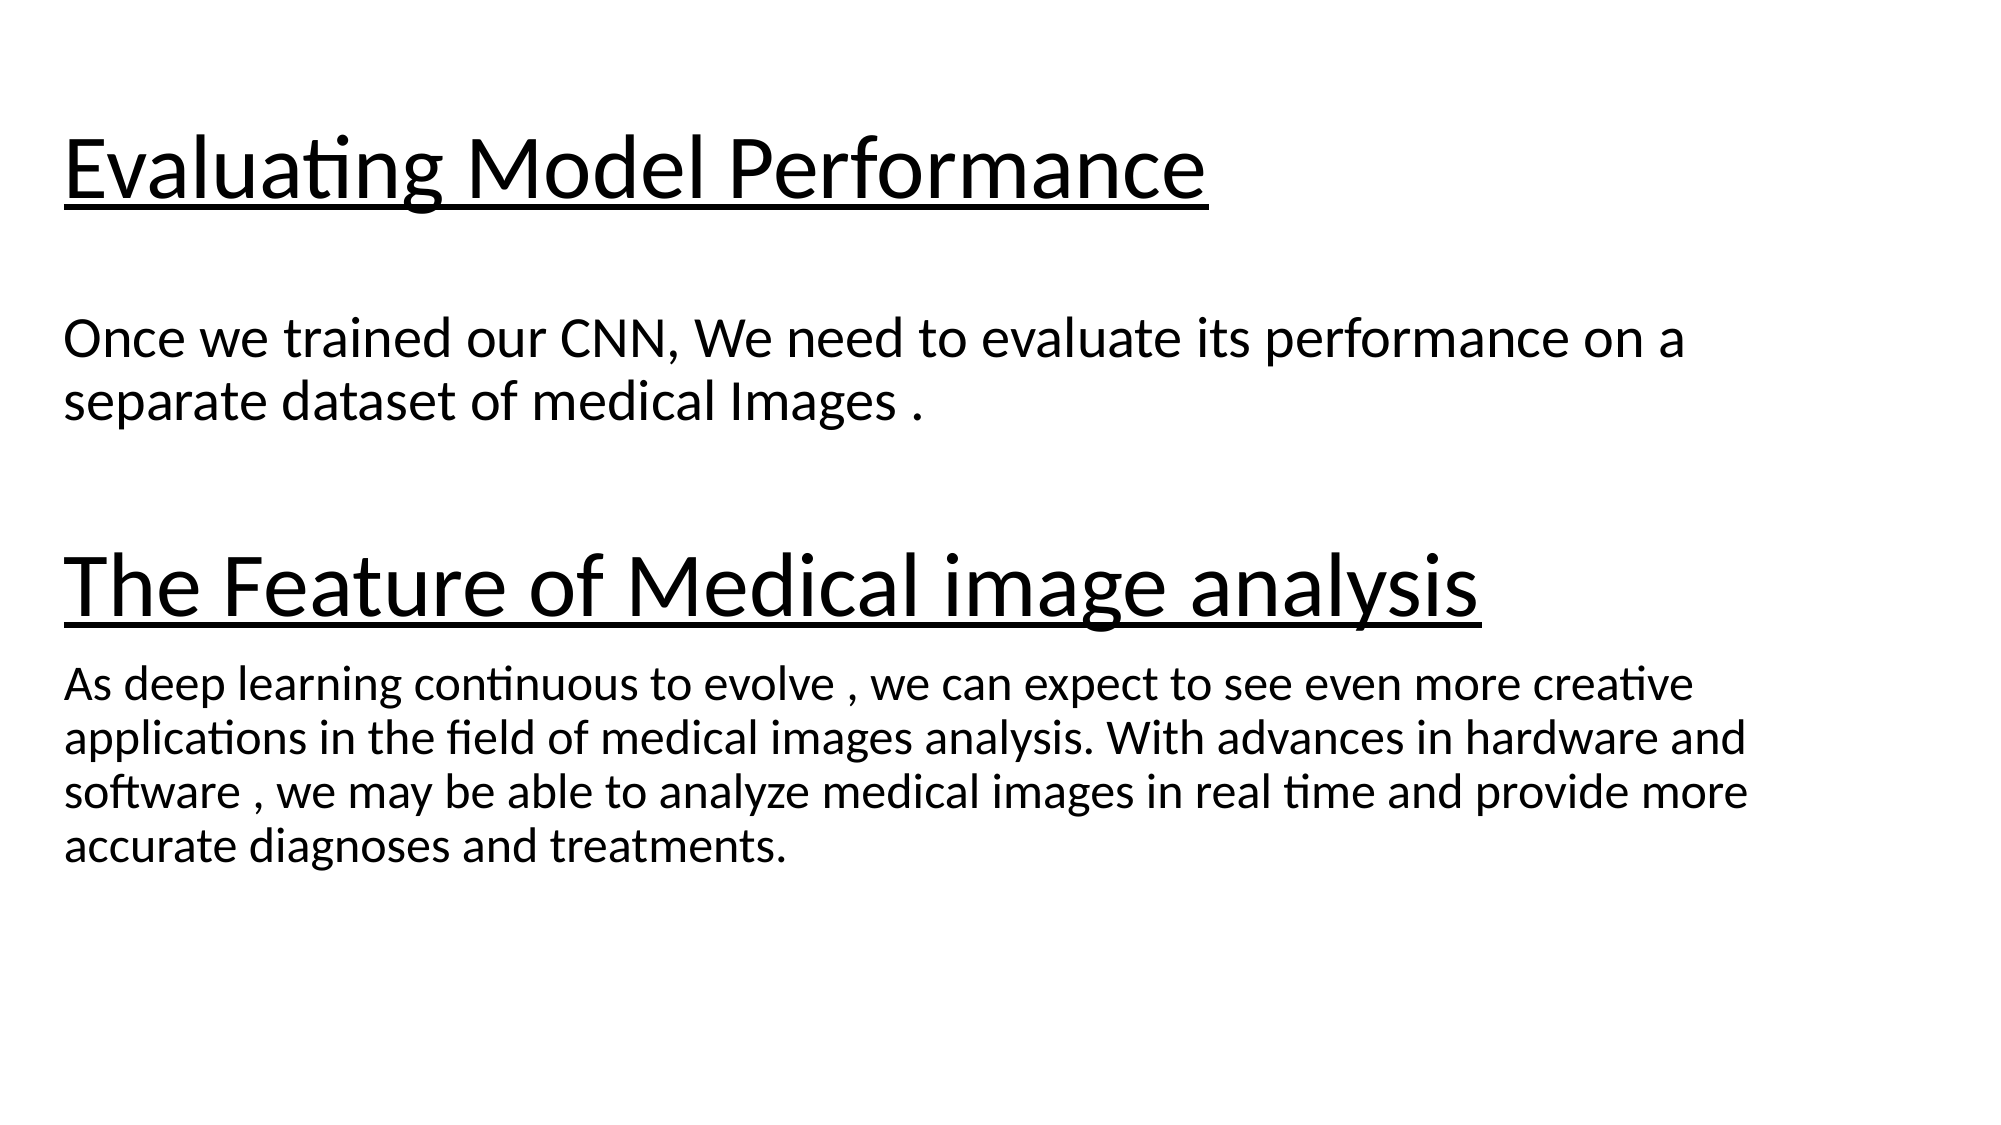

# Evaluating Model Performance
Once we trained our CNN, We need to evaluate its performance on a separate dataset of medical Images .

The Feature of Medical image analysis
As deep learning continuous to evolve , we can expect to see even more creative applications in the field of medical images analysis. With advances in hardware and software , we may be able to analyze medical images in real time and provide more accurate diagnoses and treatments.